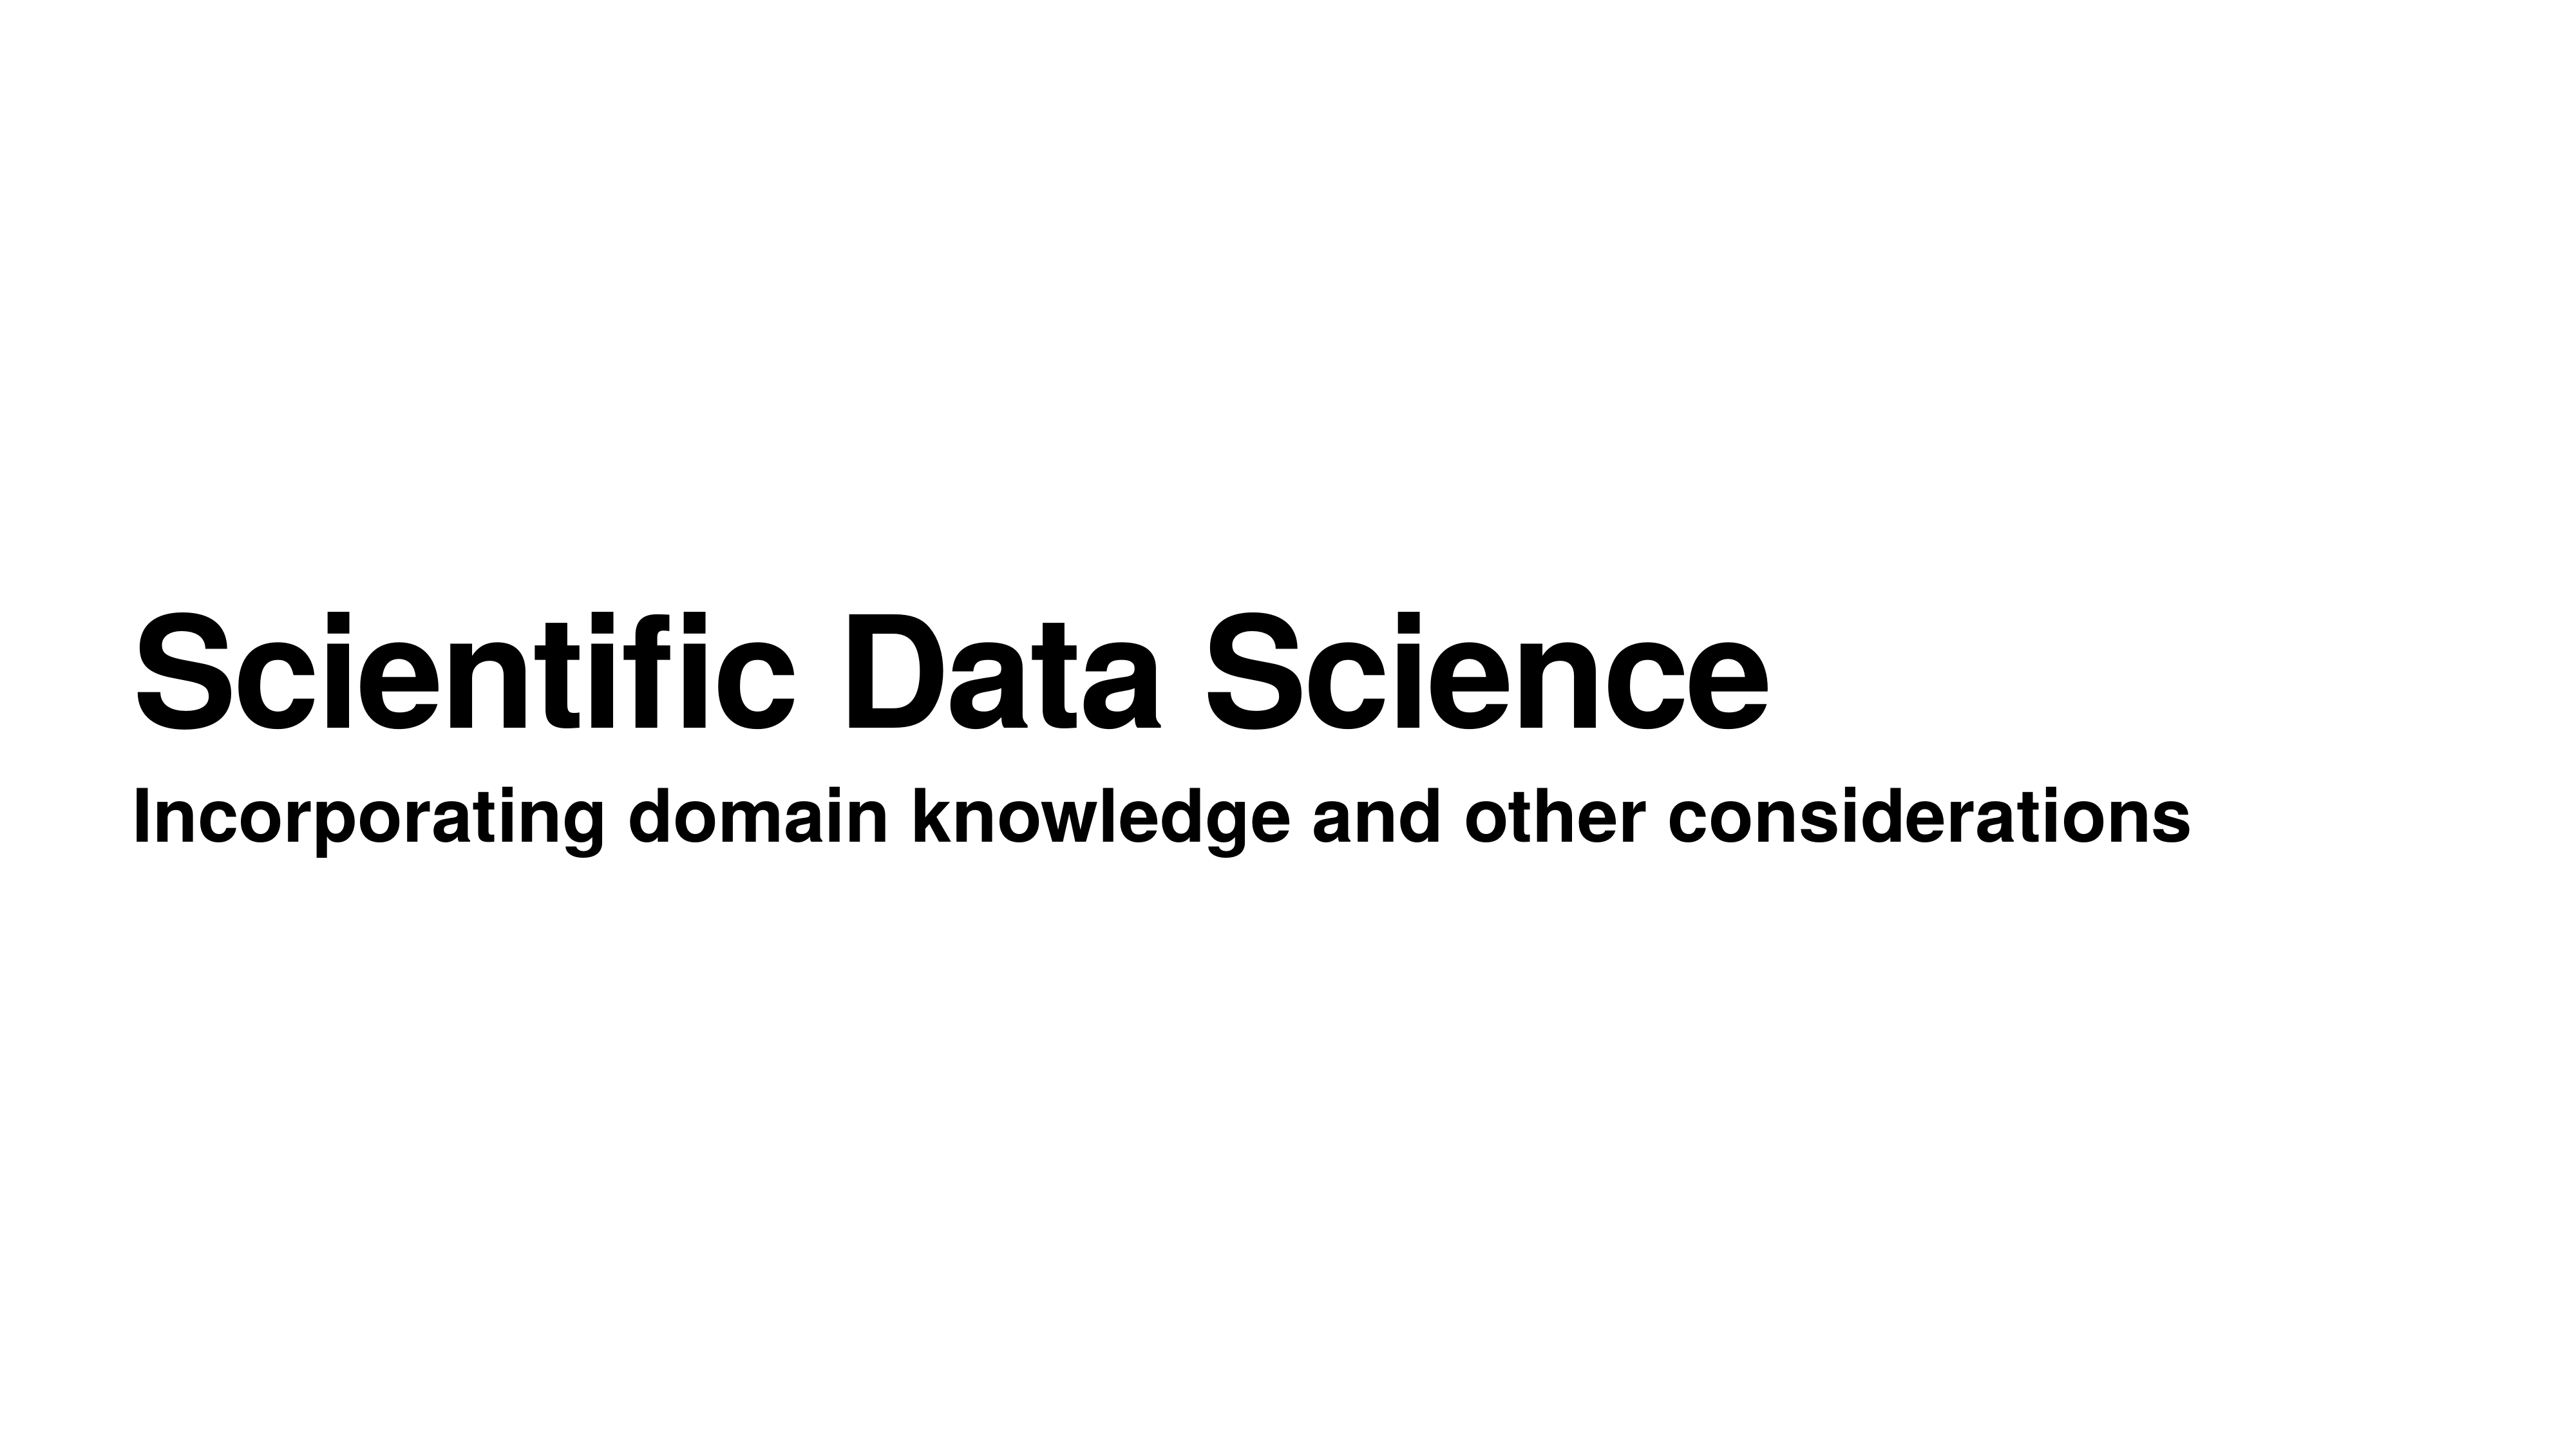

# Scientific Data Science
Incorporating domain knowledge and other considerations